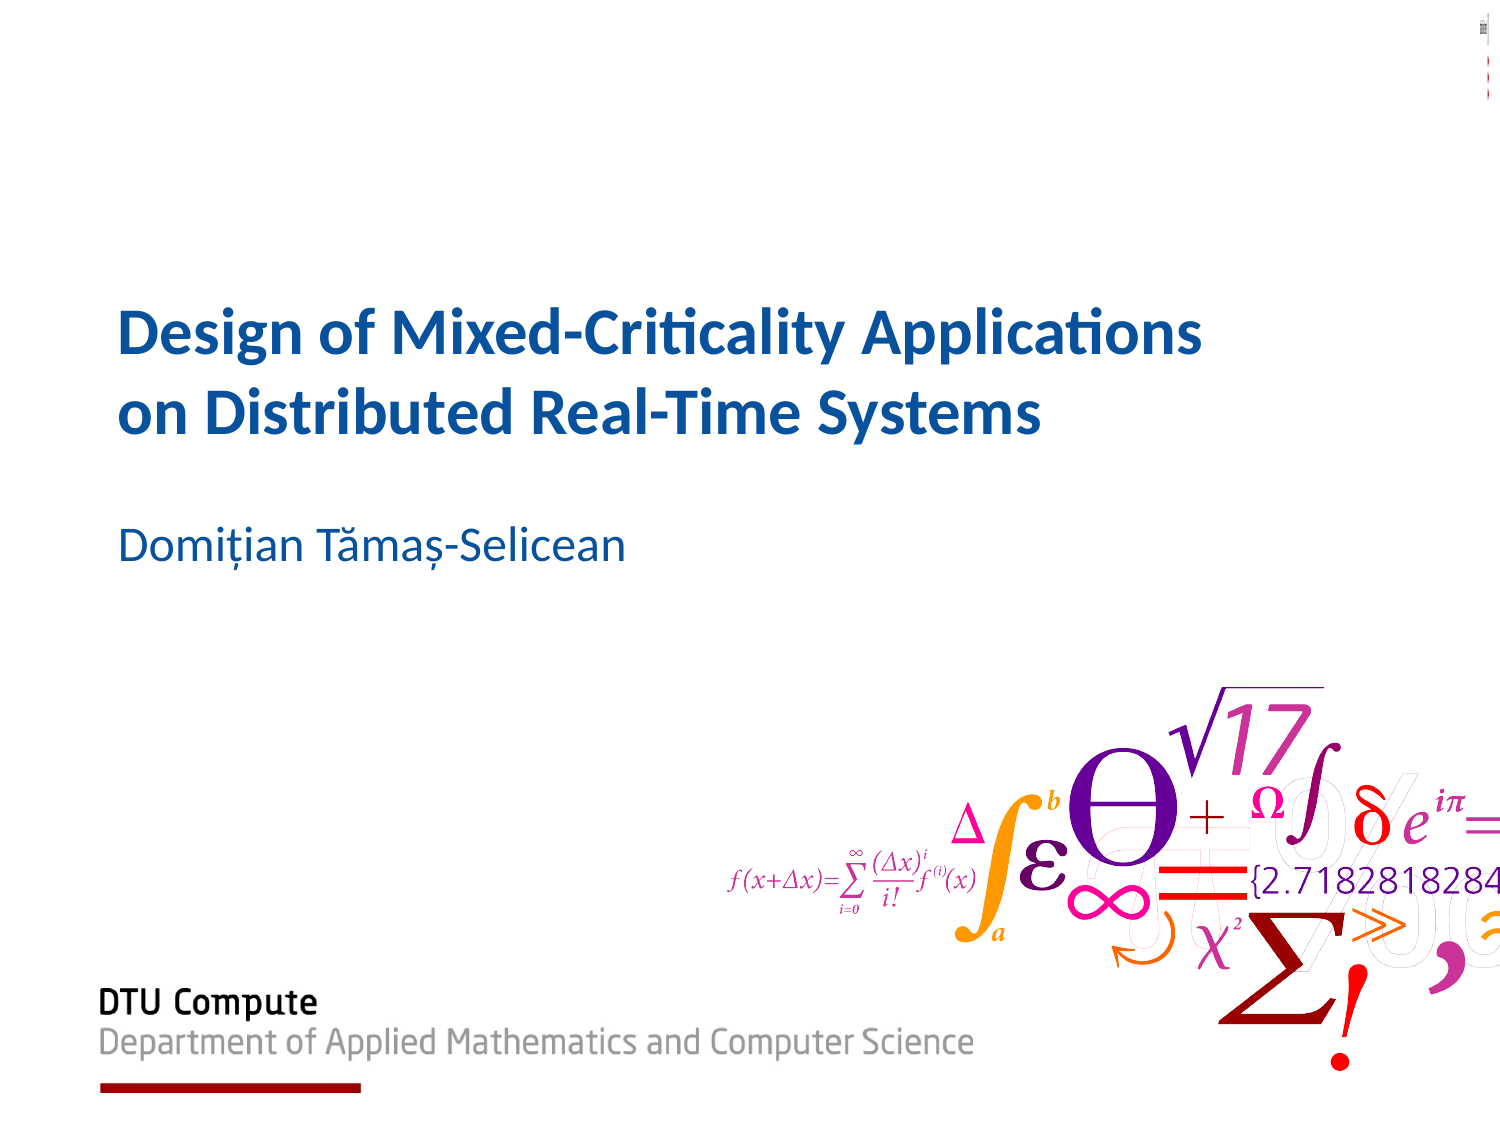

Design of Mixed-Criticality Applications
on Distributed Real-Time Systems
Domițian Tămaș-Selicean